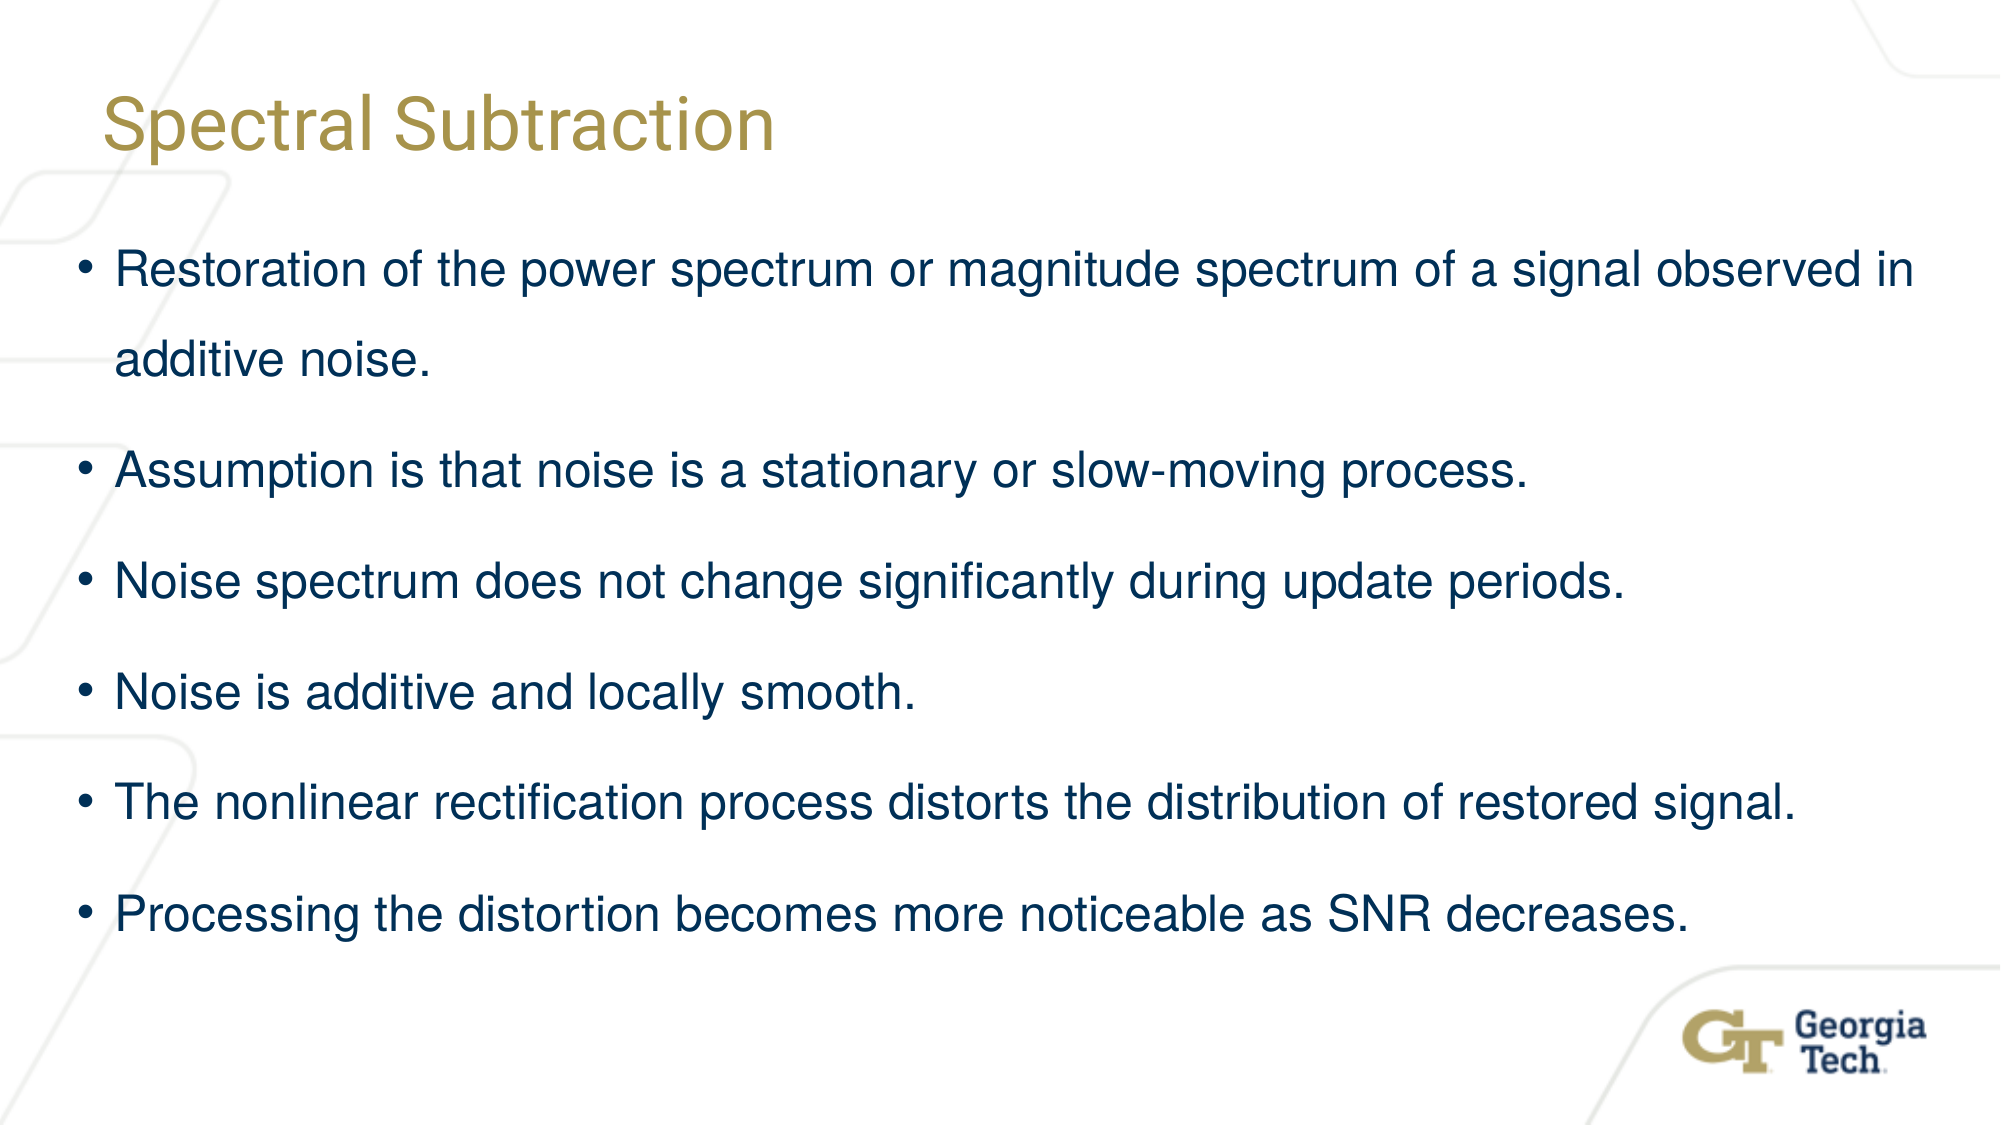

Spectral Subtraction
Restoration of the power spectrum or magnitude spectrum of a signal observed in additive noise.
Assumption is that noise is a stationary or slow-moving process.
Noise spectrum does not change significantly during update periods.
Noise is additive and locally smooth.
The nonlinear rectification process distorts the distribution of restored signal.
Processing the distortion becomes more noticeable as SNR decreases.